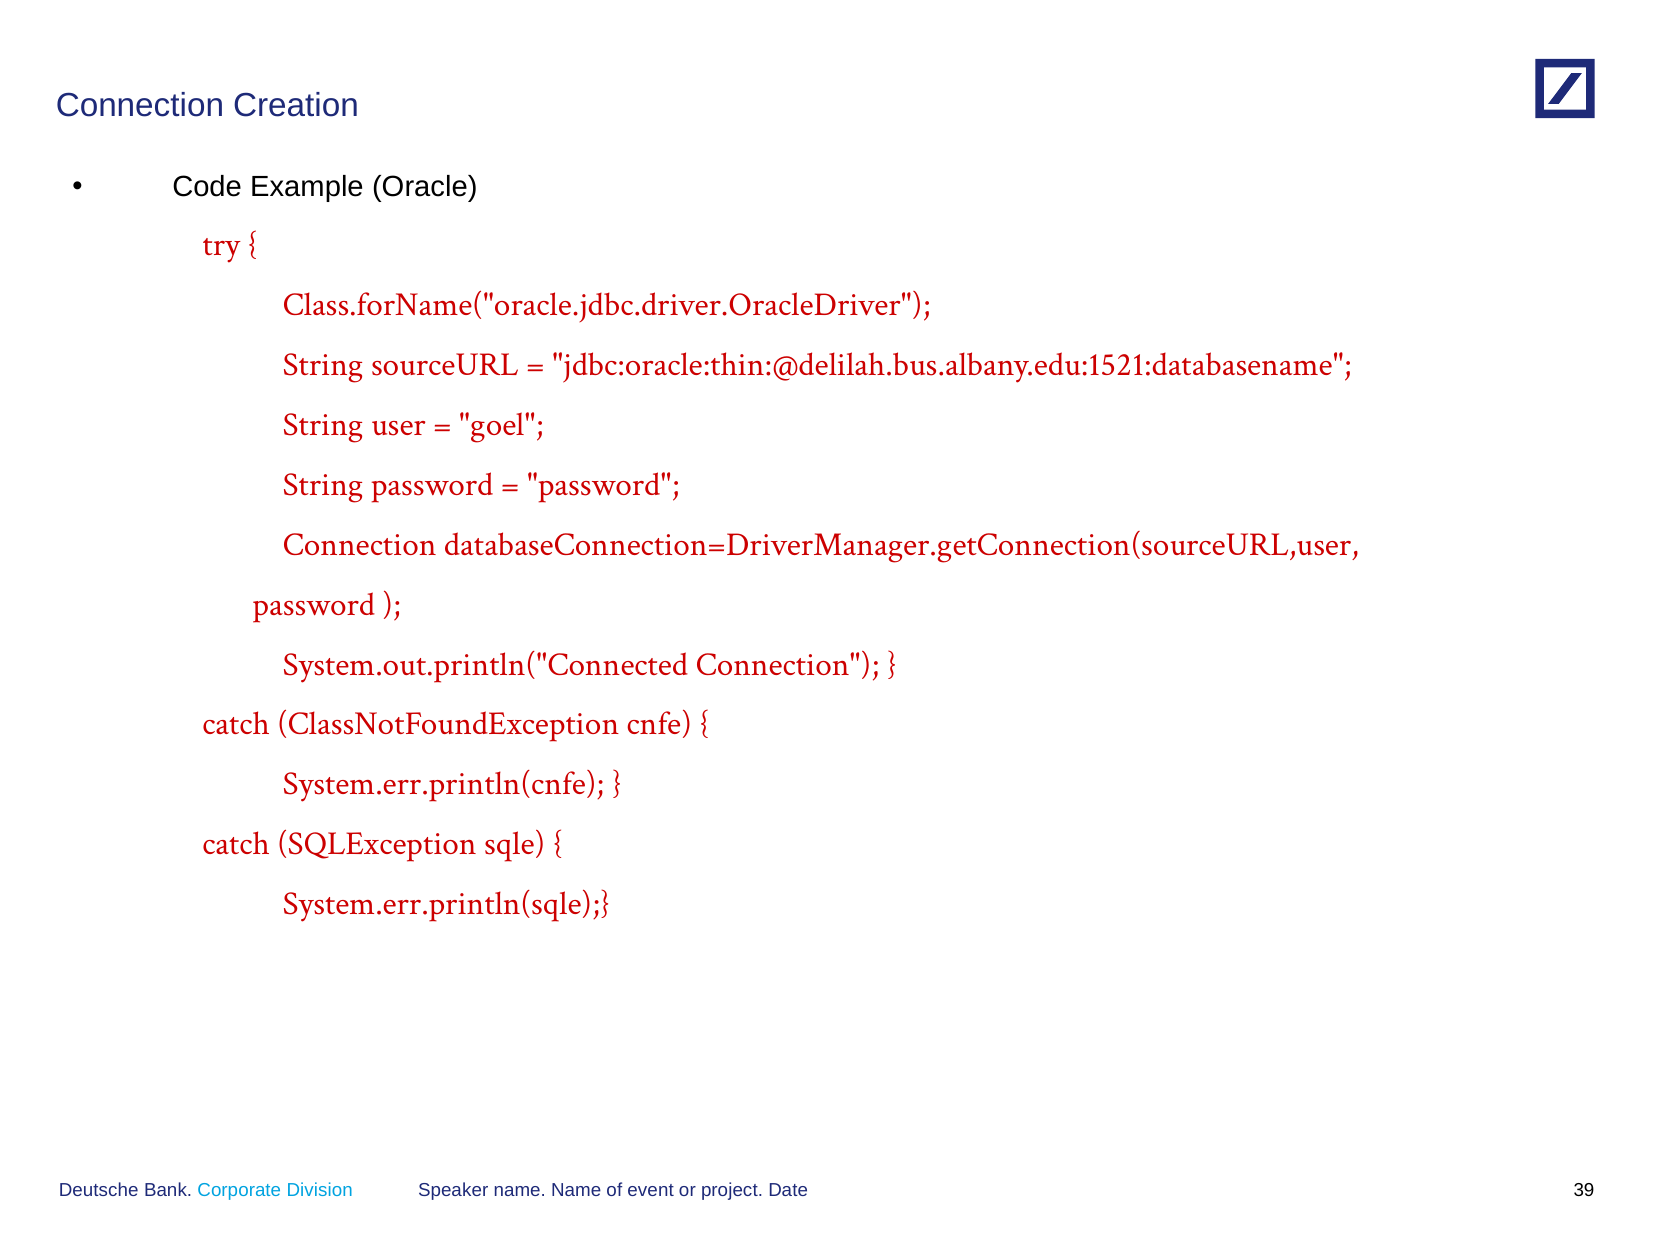

# Connection Creation
Code Example (Oracle)
     try {
	    Class.forName("oracle.jdbc.driver.OracleDriver");
	    String sourceURL = "jdbc:oracle:thin:@delilah.bus.albany.edu:1521:databasename";
	    String user = "goel";
	    String password = "password";
	    Connection databaseConnection=DriverManager.getConnection(sourceURL,user, password );
	    System.out.println("Connected Connection"); }
	    catch (ClassNotFoundException cnfe) {
	    System.err.println(cnfe); }
	    catch (SQLException sqle) {
	    System.err.println(sqle);}
Speaker name. Name of event or project. Date
39